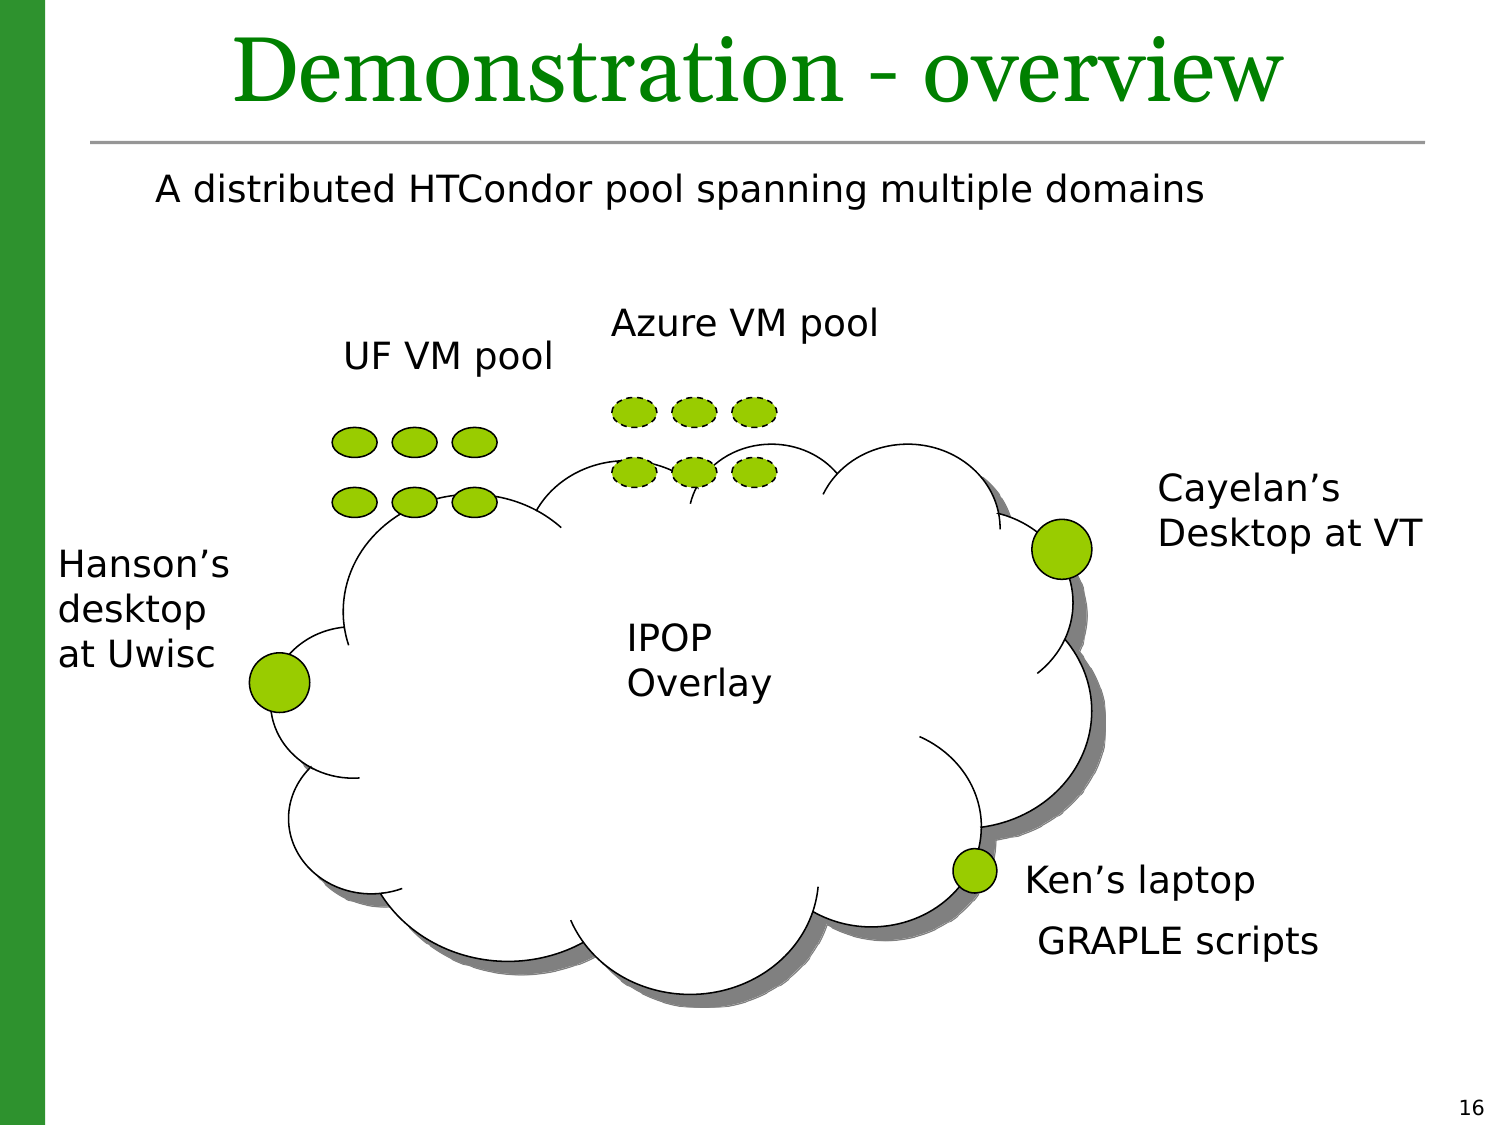

# Demonstration - overview
A distributed HTCondor pool spanning multiple domains
Azure VM pool
UF VM pool

Cayelan’s
Desktop at VT

Hanson’s
desktop
at Uwisc
IPOP
Overlay

Ken’s laptop
GRAPLE scripts
16